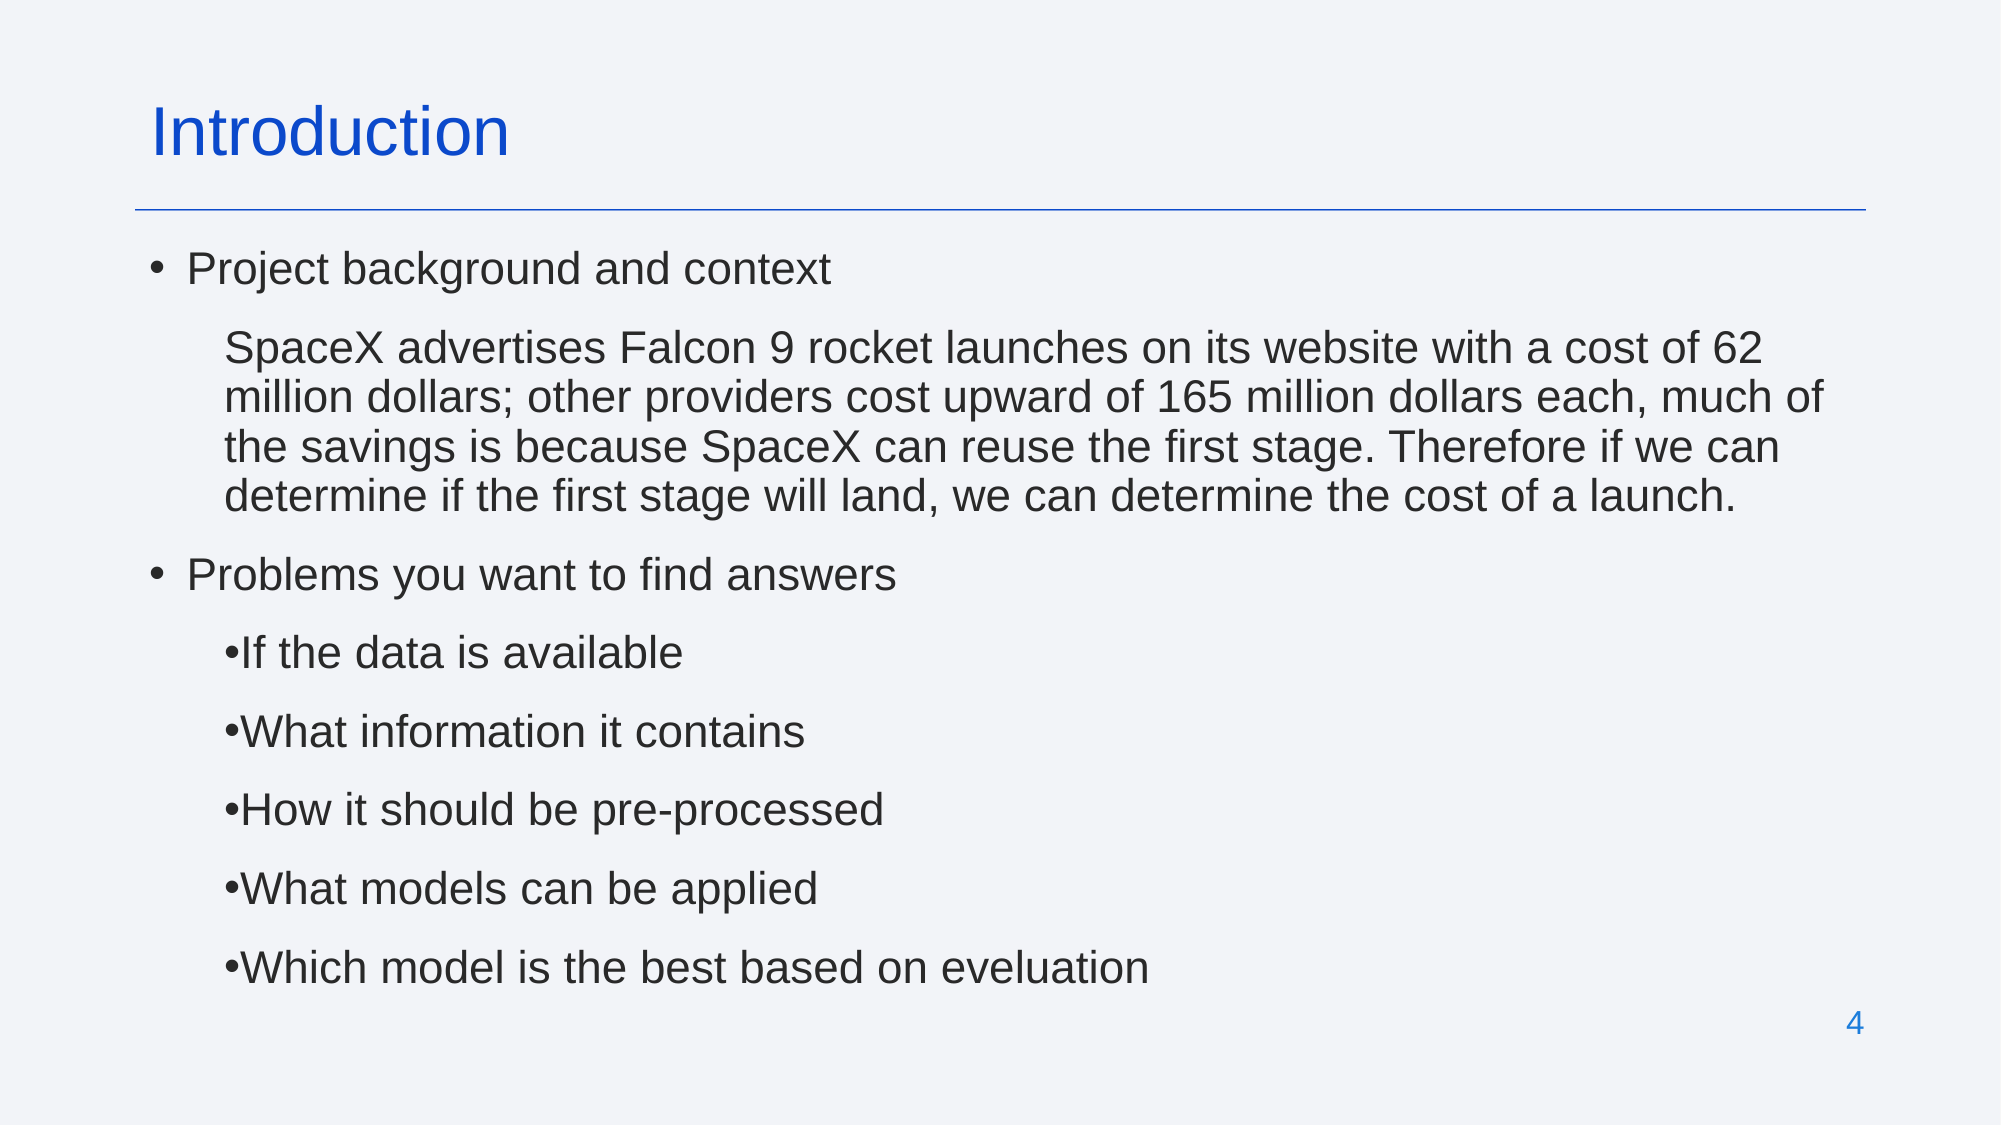

Introduction
Project background and context
SpaceX advertises Falcon 9 rocket launches on its website with a cost of 62 million dollars; other providers cost upward of 165 million dollars each, much of the savings is because SpaceX can reuse the first stage. Therefore if we can determine if the first stage will land, we can determine the cost of a launch.
Problems you want to find answers
If the data is available
What information it contains
How it should be pre-processed
What models can be applied
Which model is the best based on eveluation

4